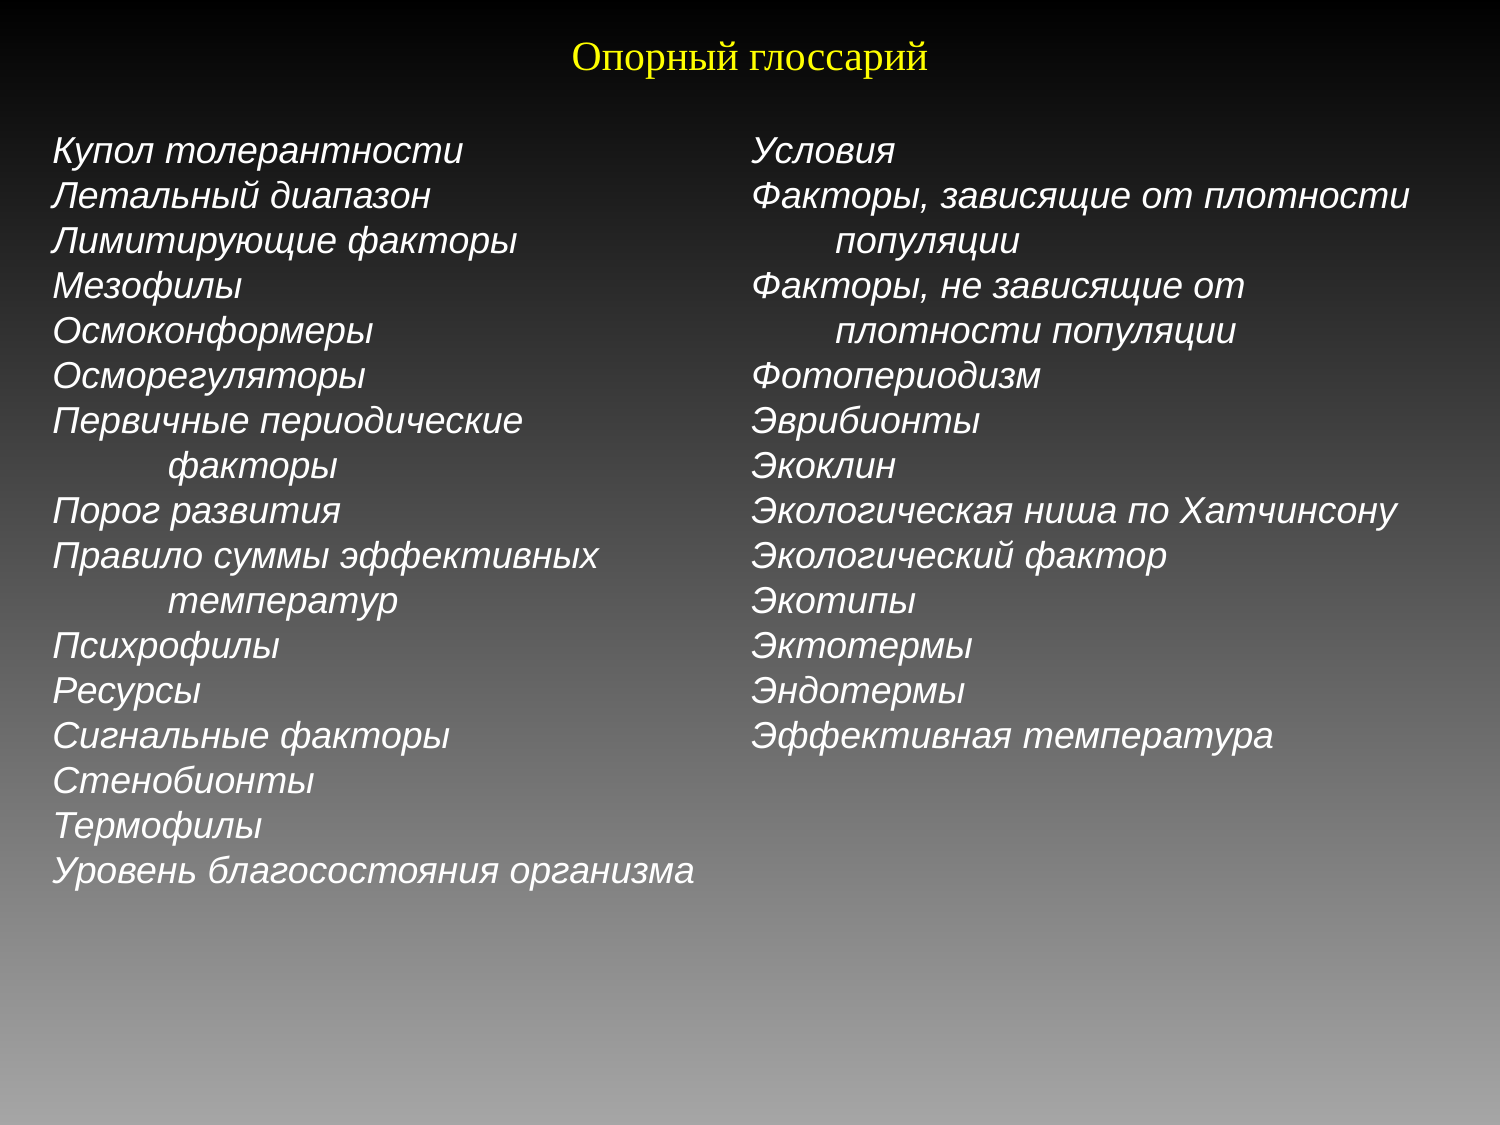

# Опорный глоссарий
Купол толерантности
Летальный диапазон
Лимитирующие факторы
Мезофилы
Осмоконформеры
Осморегуляторы
Первичные периодические
           факторы
Порог развития
Правило суммы эффективных
           температур
Психрофилы
Ресурсы
Сигнальные факторы
Стенобионты
Термофилы
Уровень благосостояния организма

Условия
Факторы, зависящие от плотности
        популяции
Факторы, не зависящие от
        плотности популяции
Фотопериодизм
Эврибионты
Экоклин
Экологическая ниша по Хатчинсону
Экологический фактор
Экотипы
Эктотермы
Эндотермы
Эффективная температура